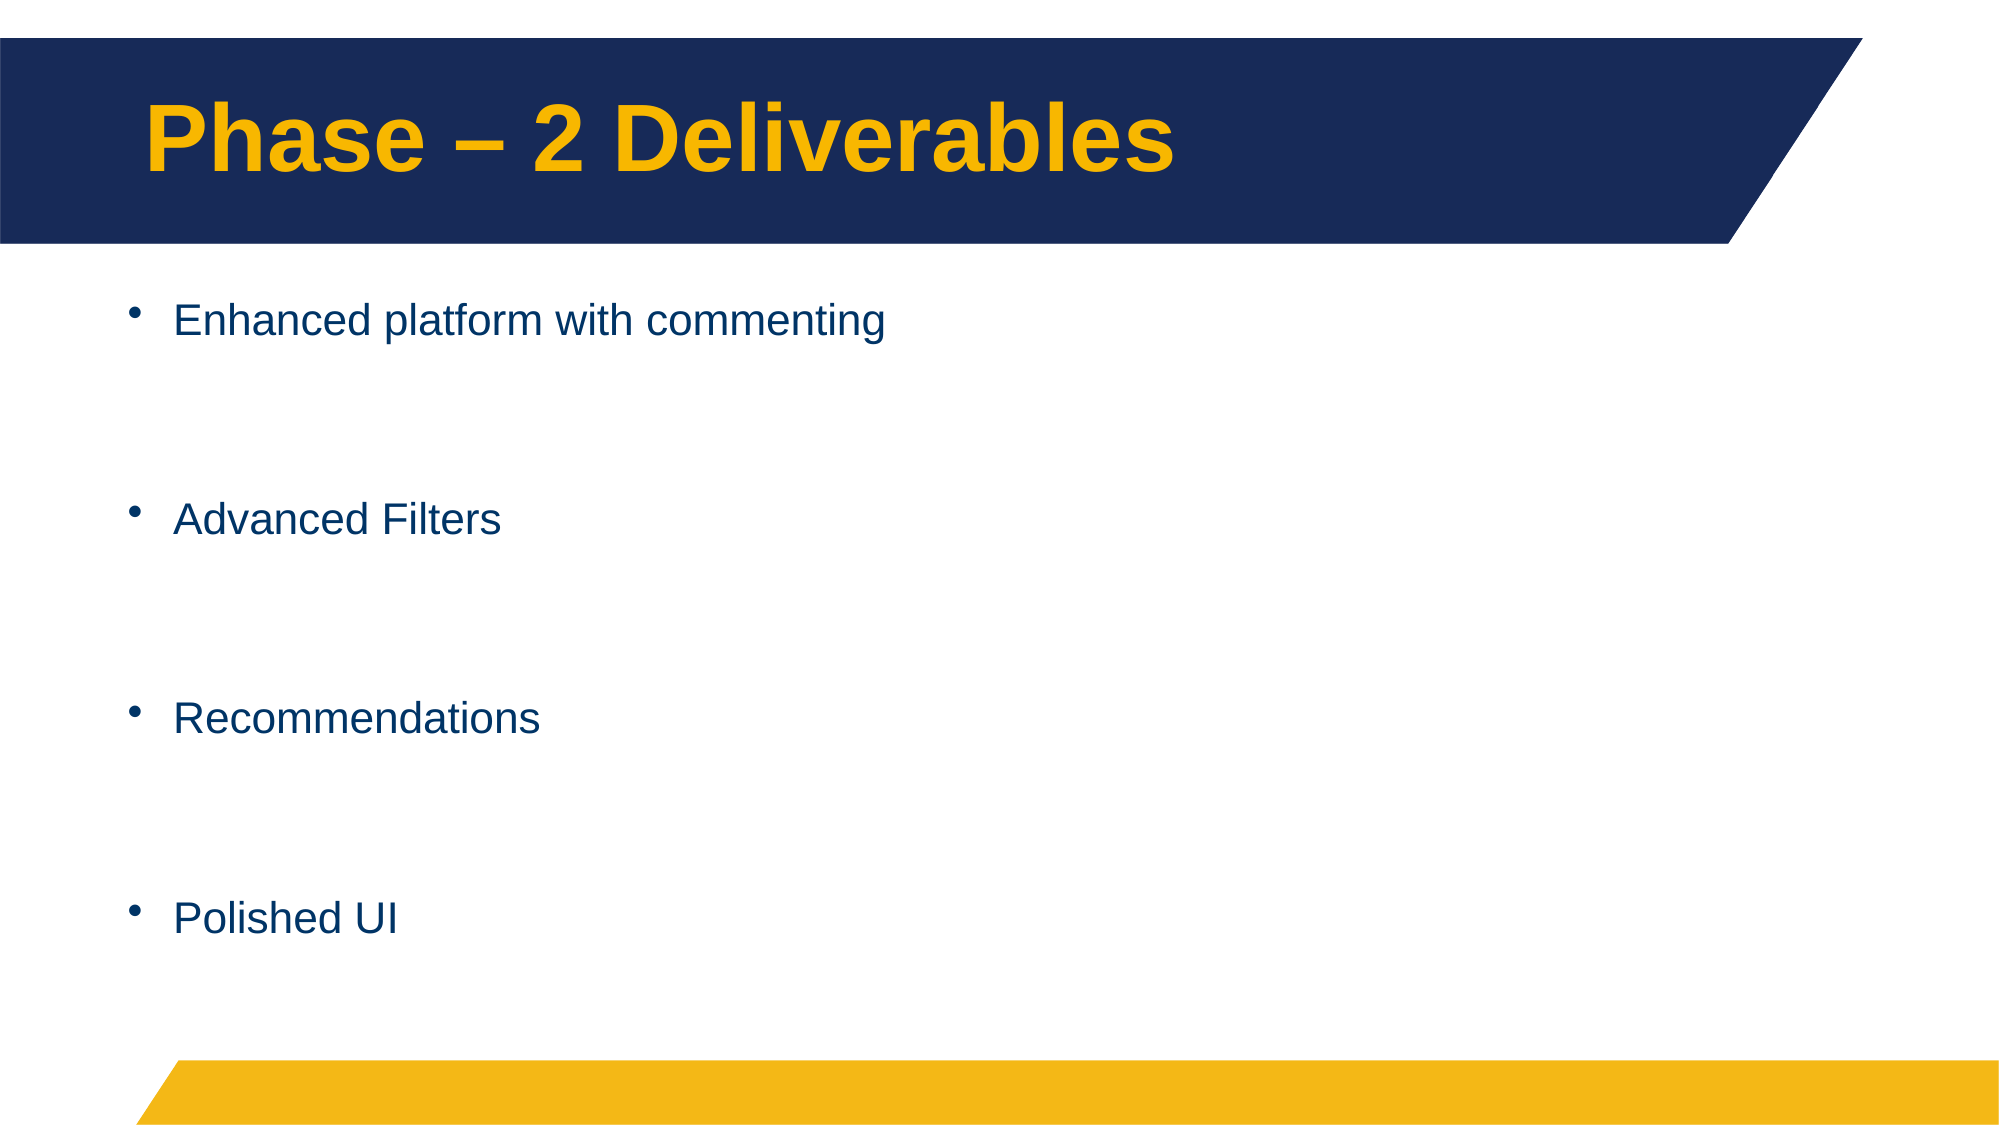

# Phase – 2 Deliverables
Enhanced platform with commenting

Advanced Filters

Recommendations

Polished UI